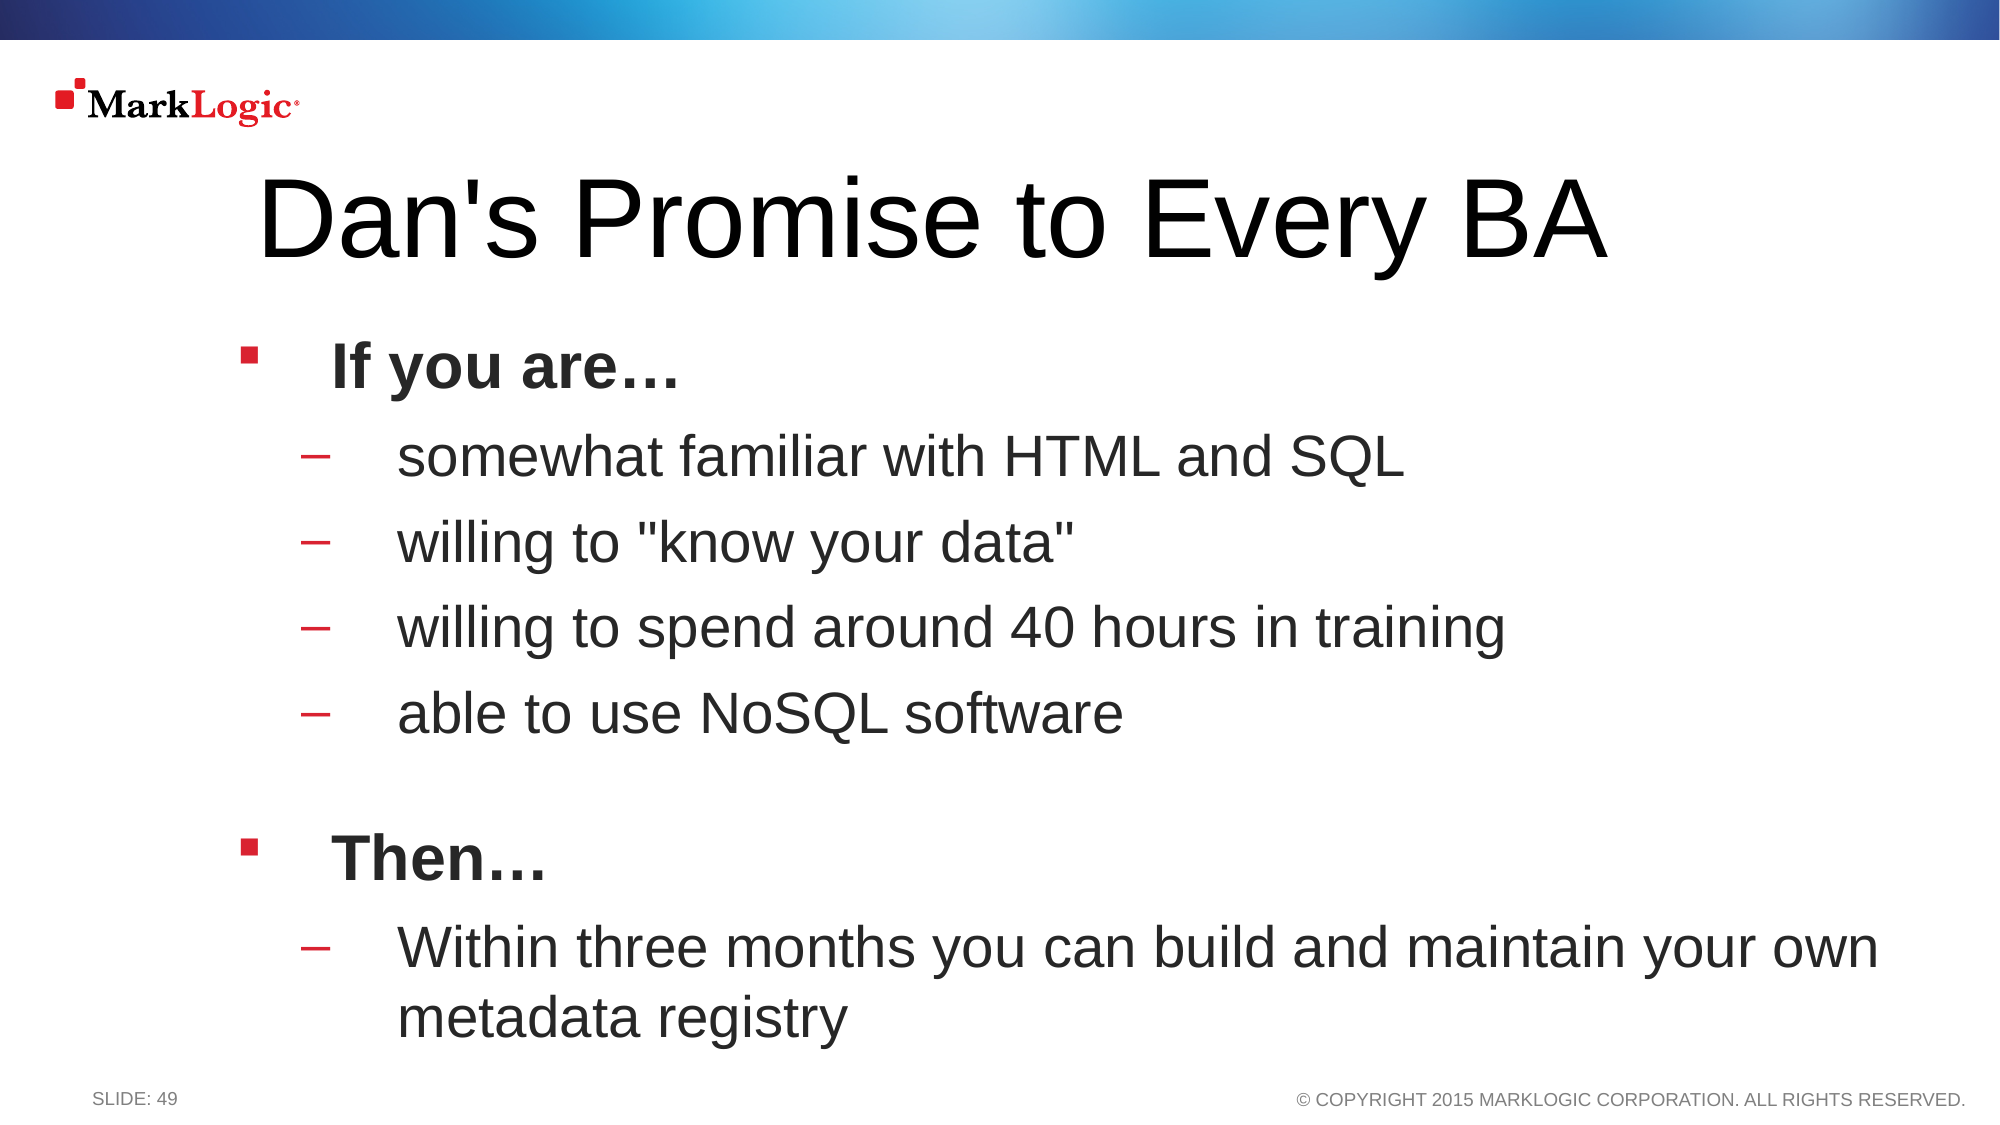

Dan's Promise to Every BA
If you are…
somewhat familiar with HTML and SQL
willing to "know your data"
willing to spend around 40 hours in training
able to use NoSQL software
Then…
Within three months you can build and maintain your own metadata registry